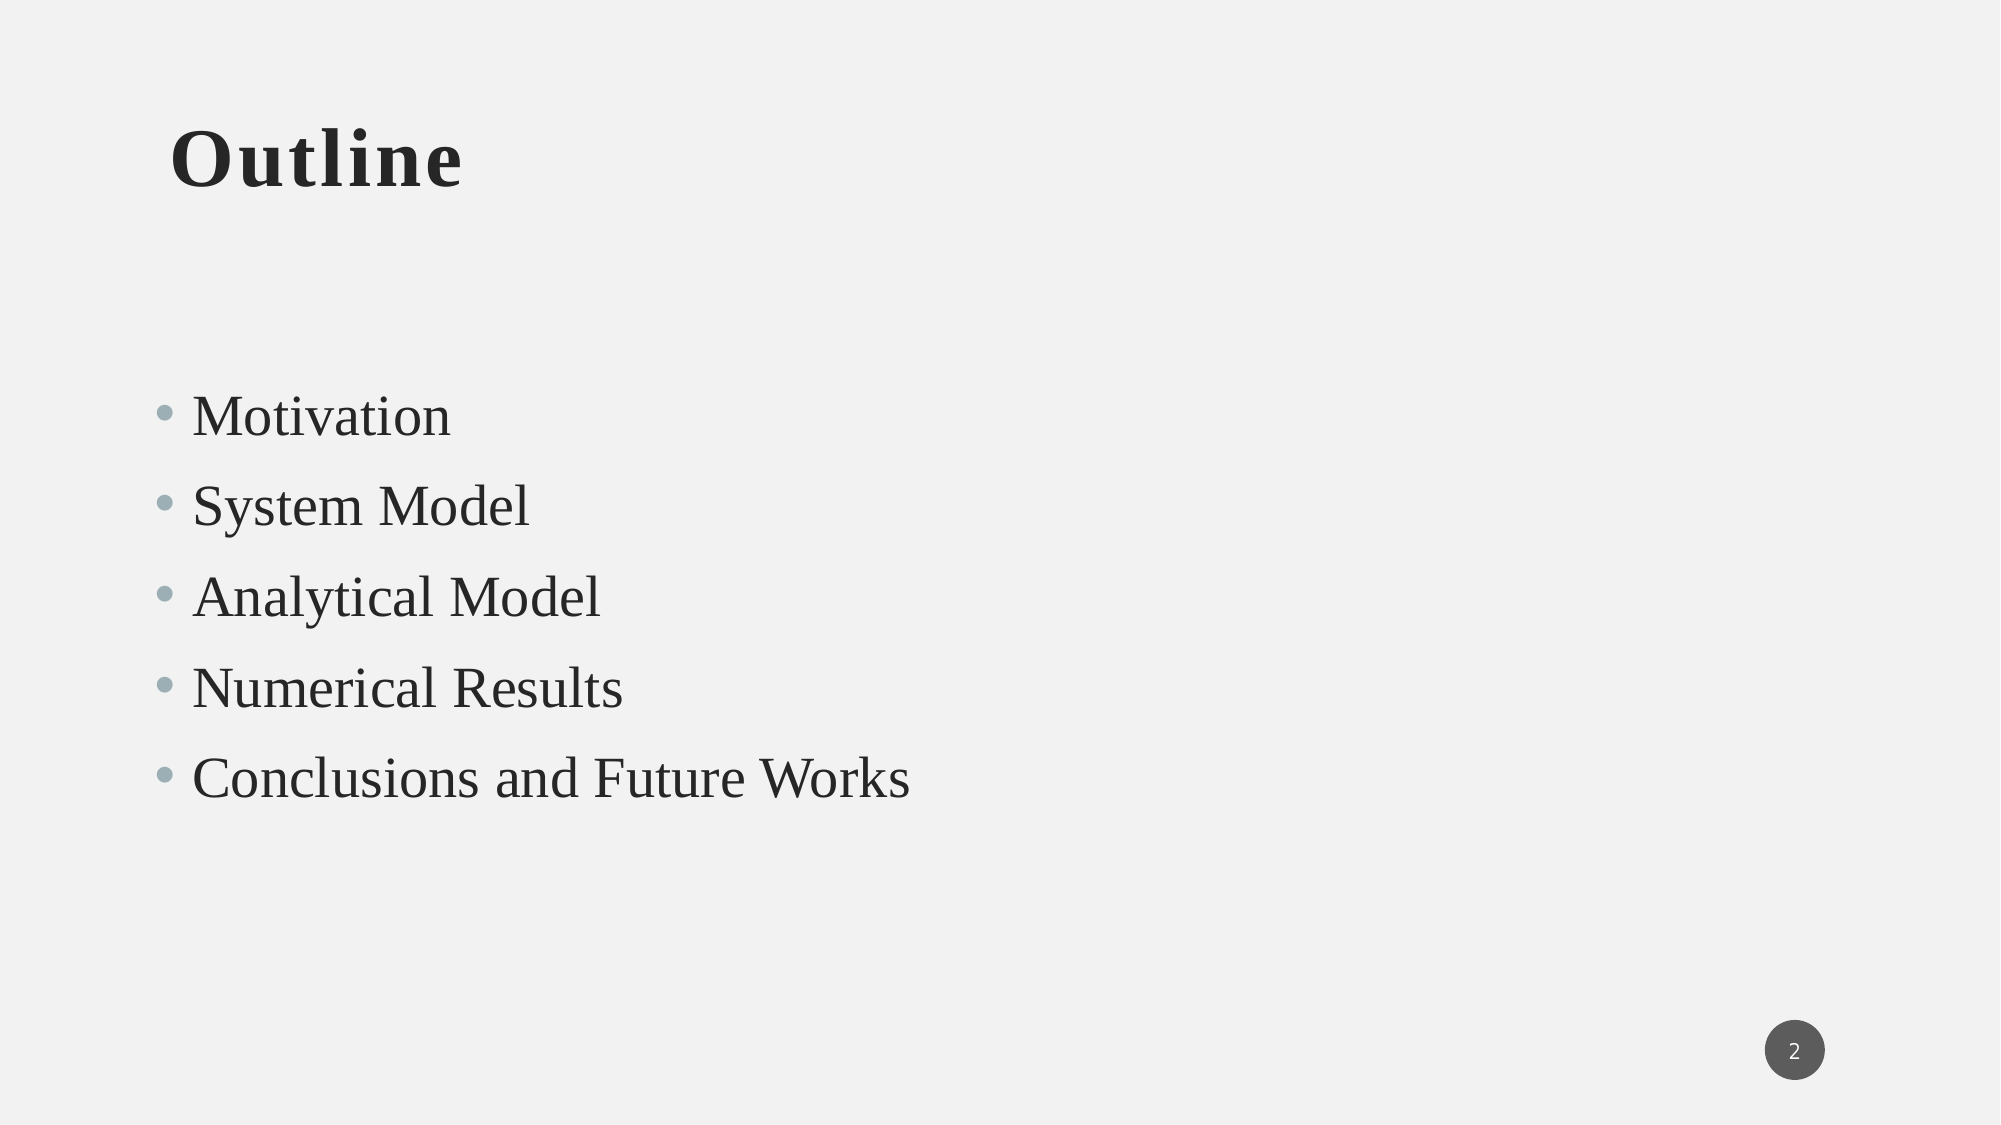

# Outline
Motivation
System Model
Analytical Model
Numerical Results
Conclusions and Future Works

2